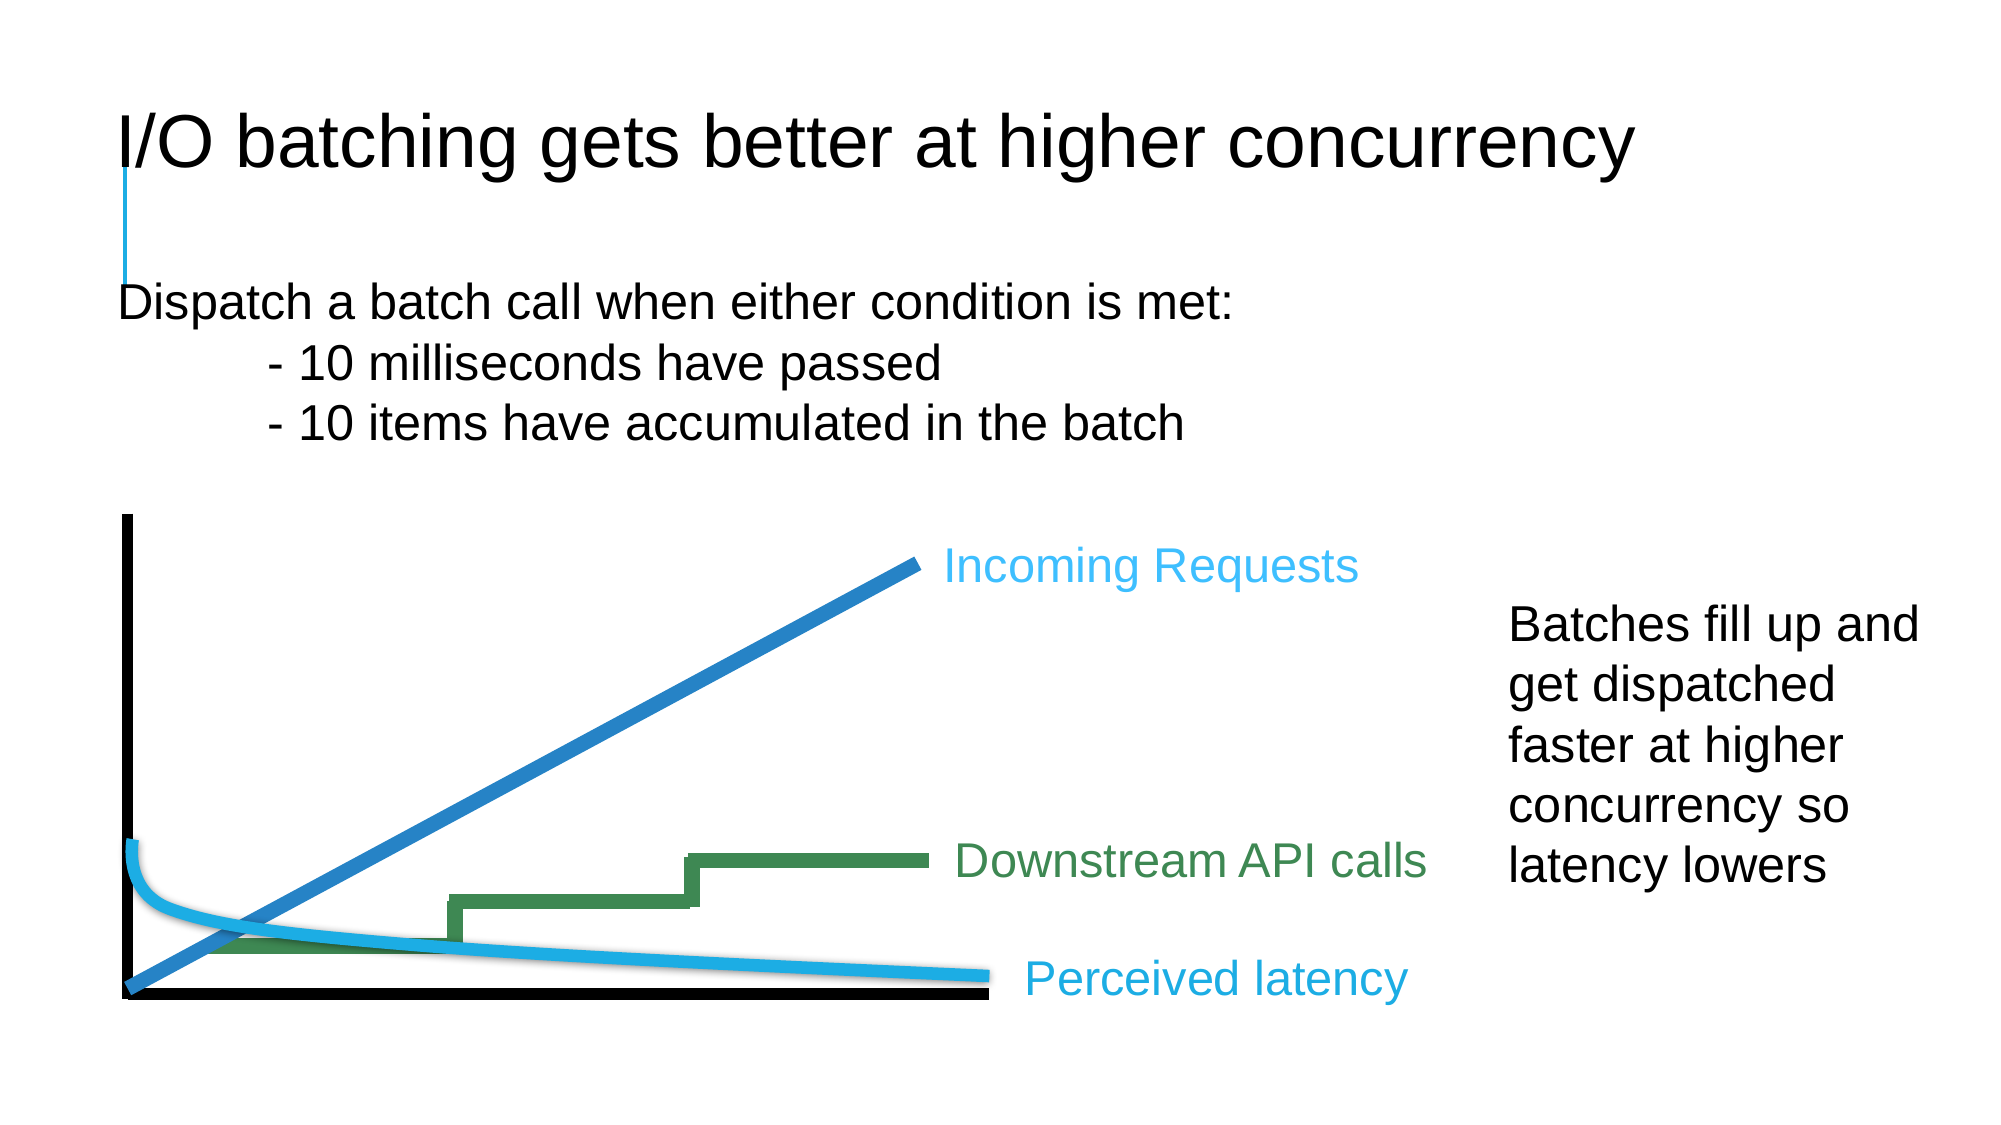

I/O batching gets better at higher concurrency
Dispatch a batch call when either condition is met:
	- 10 milliseconds have passed
	- 10 items have accumulated in the batch

Incoming Requests
Batches fill up and get dispatched faster at higher concurrency so latency lowers
Downstream API calls
Perceived latency